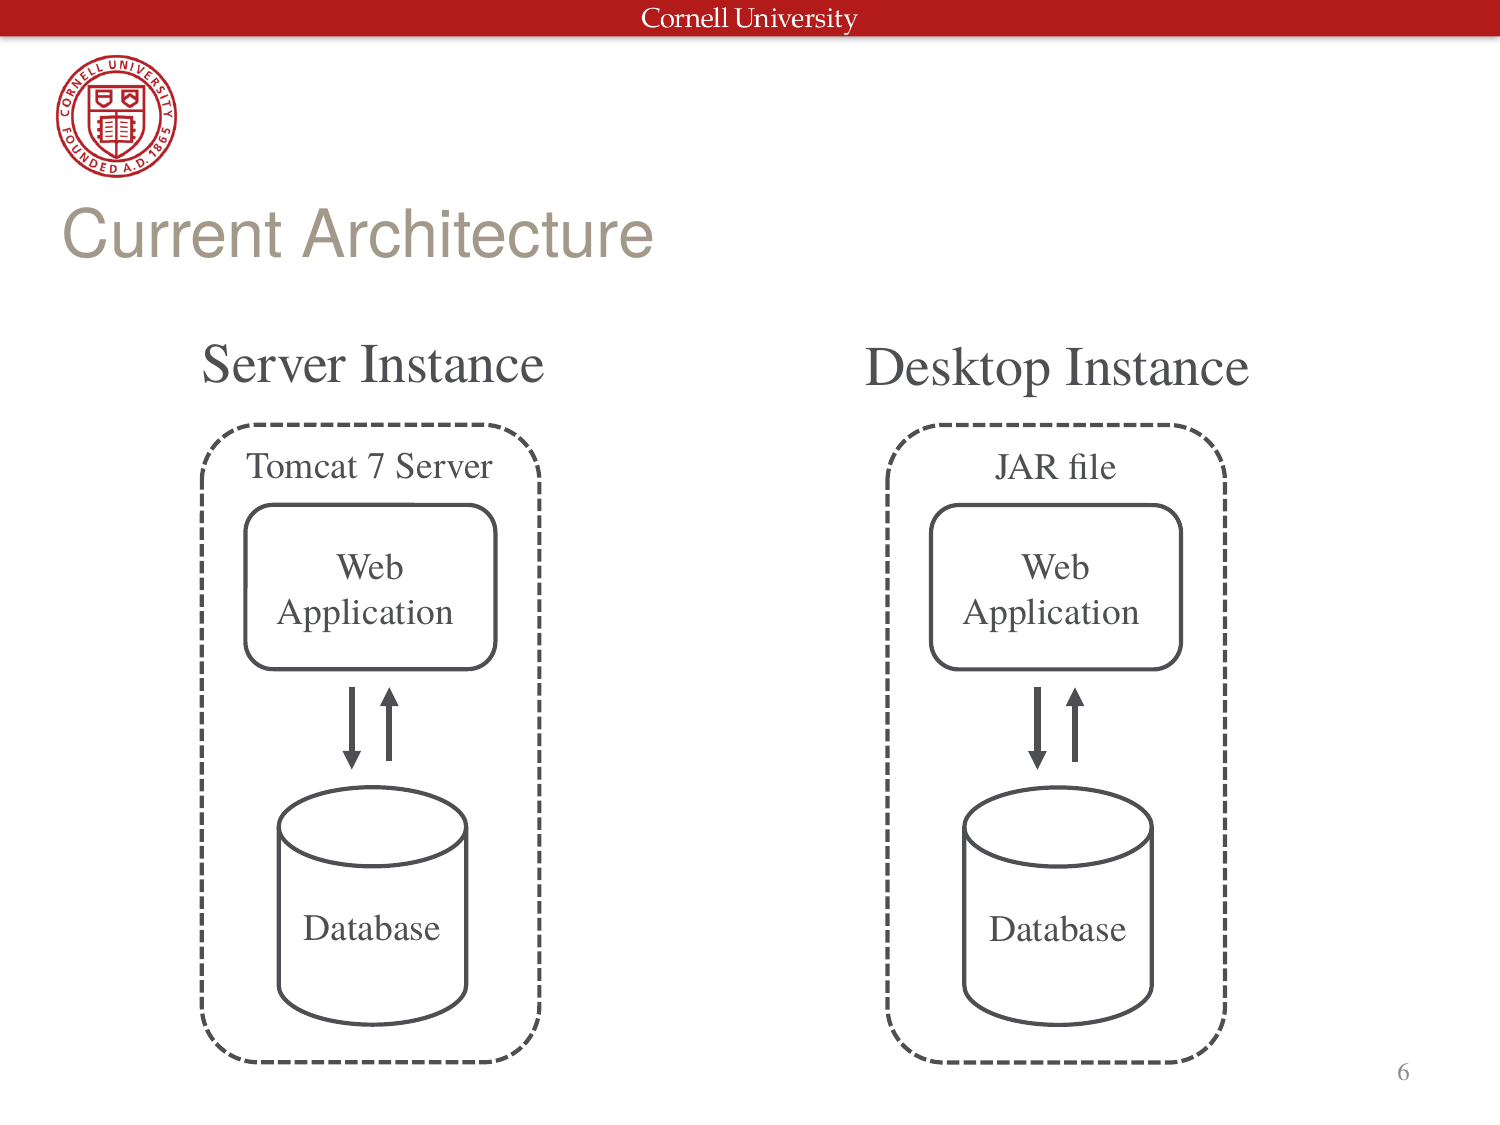

# Current Architecture
Server Instance

Desktop Instance

Tomcat 7 Server
JAR file
Web
Application
Web
Application
Database
Database
6